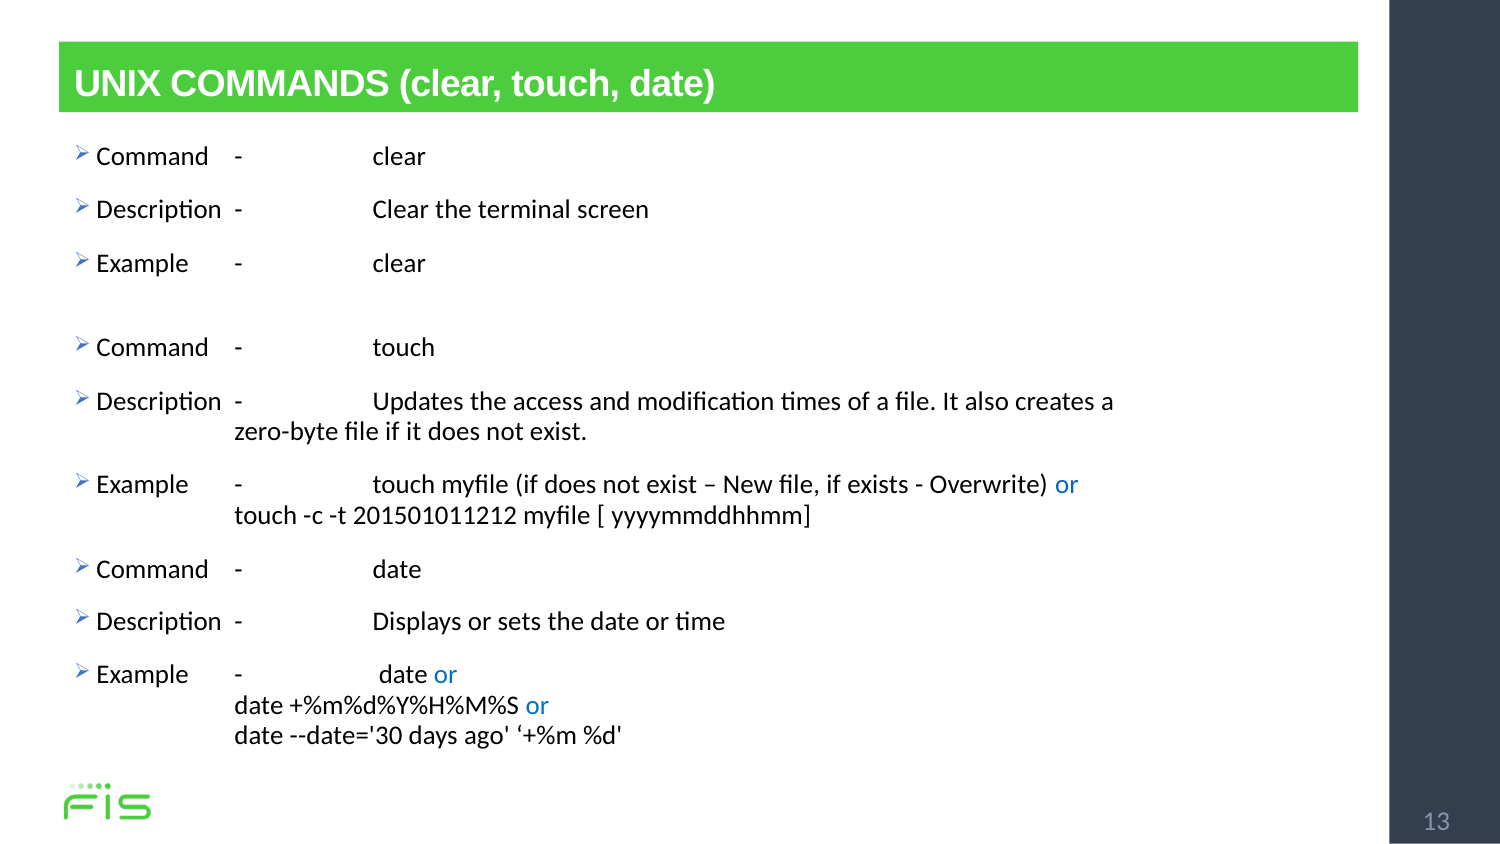

# UNIX COMMANDS (clear, touch, date)
Command	-	clear
Description 	-	Clear the terminal screen
Example	-	clear
Command	-	touch
Description 	-	Updates the access and modification times of a file. It also creates a
			zero-byte file if it does not exist.
Example	-	touch myfile (if does not exist – New file, if exists - Overwrite) or
			touch -c -t 201501011212 myfile [ yyyymmddhhmm]
Command	-	date
Description 	-	Displays or sets the date or time
Example	-	 date or
			date +%m%d%Y%H%M%S or
			date --date='30 days ago' ‘+%m %d'

13